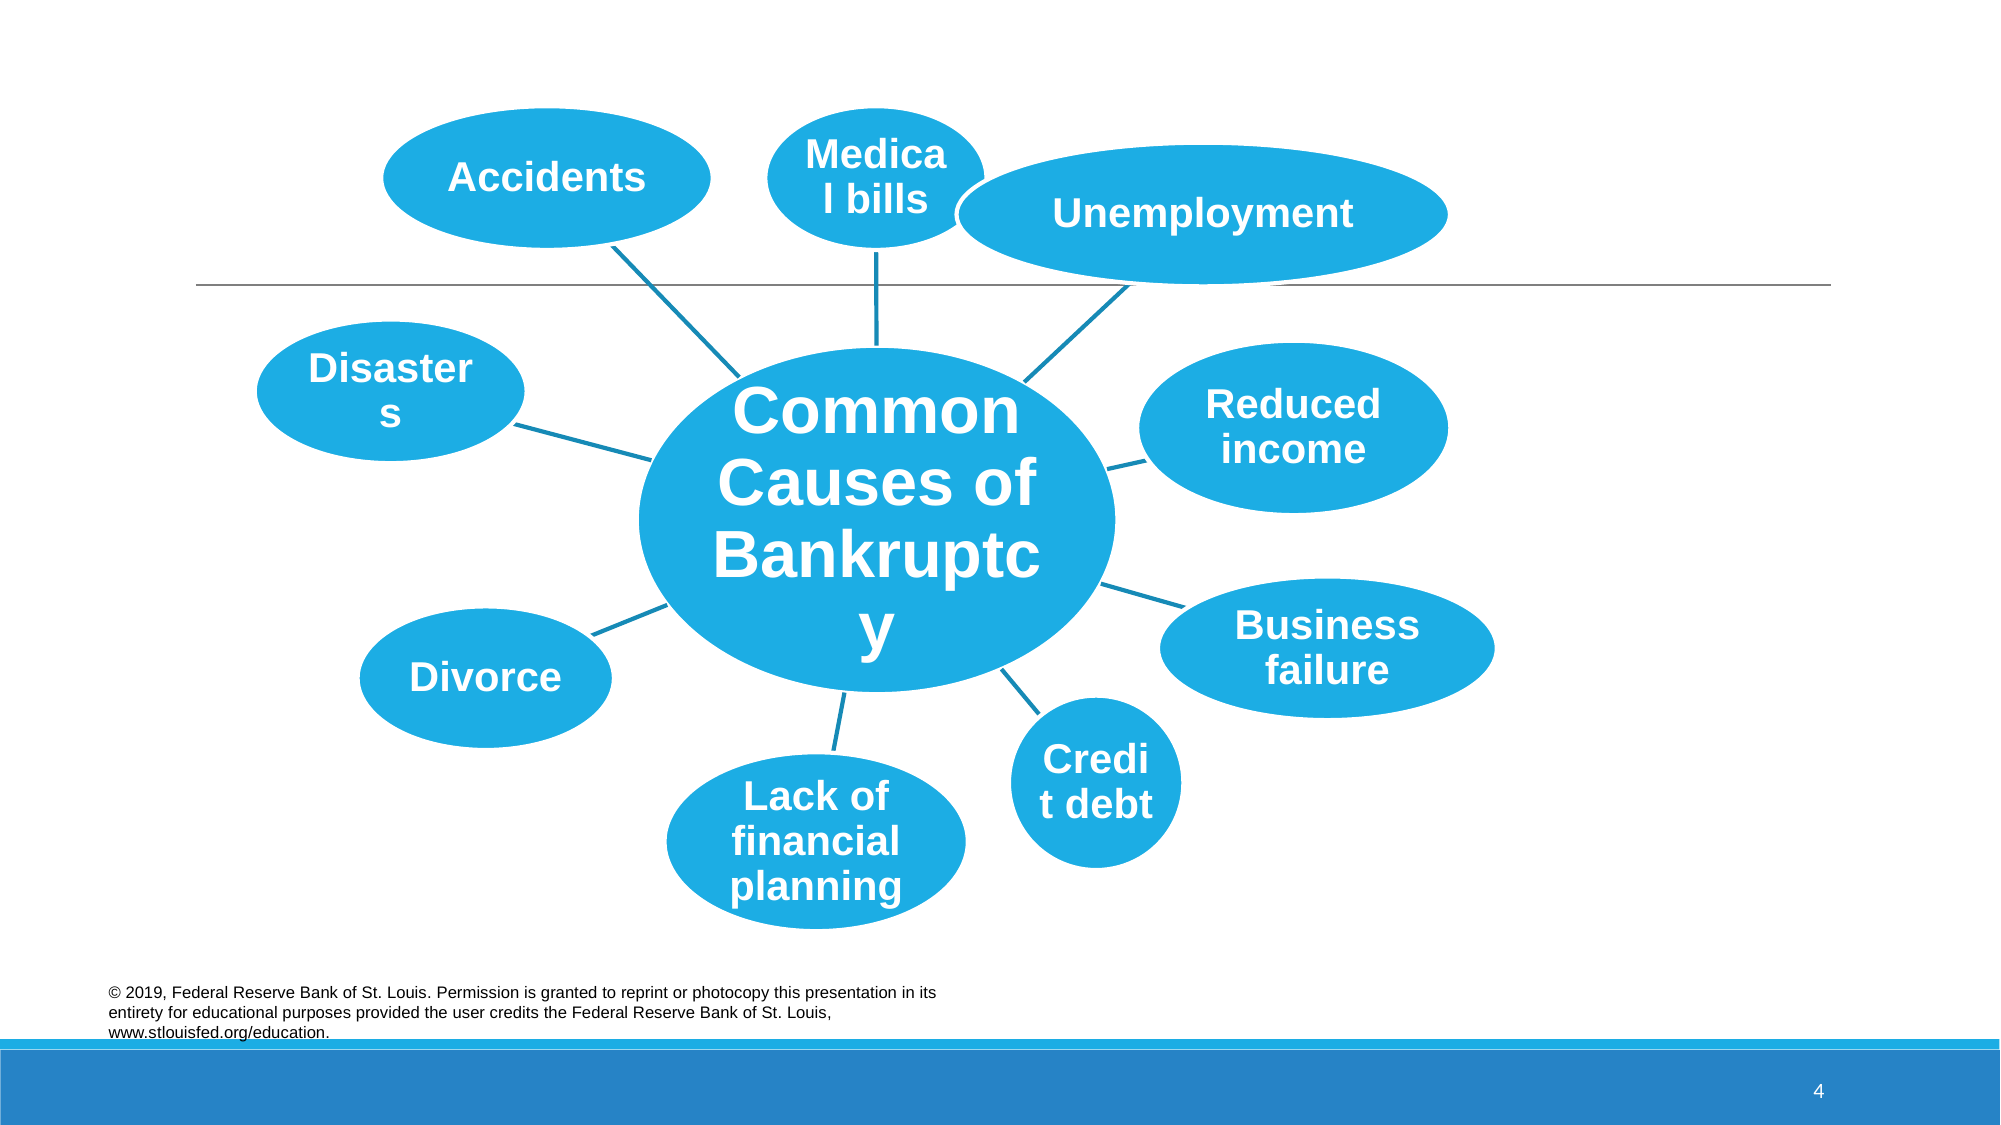

Common Causes of Bankruptcy

Medical bills

Unemployment

Reduced income

Business failure

Credit debt

Lack of financial planning

Divorce

Disasters

Accidents
© 2019, Federal Reserve Bank of St. Louis. Permission is granted to reprint or photocopy this presentation in its entirety for educational purposes provided the user credits the Federal Reserve Bank of St. Louis, www.stlouisfed.org/education.
4